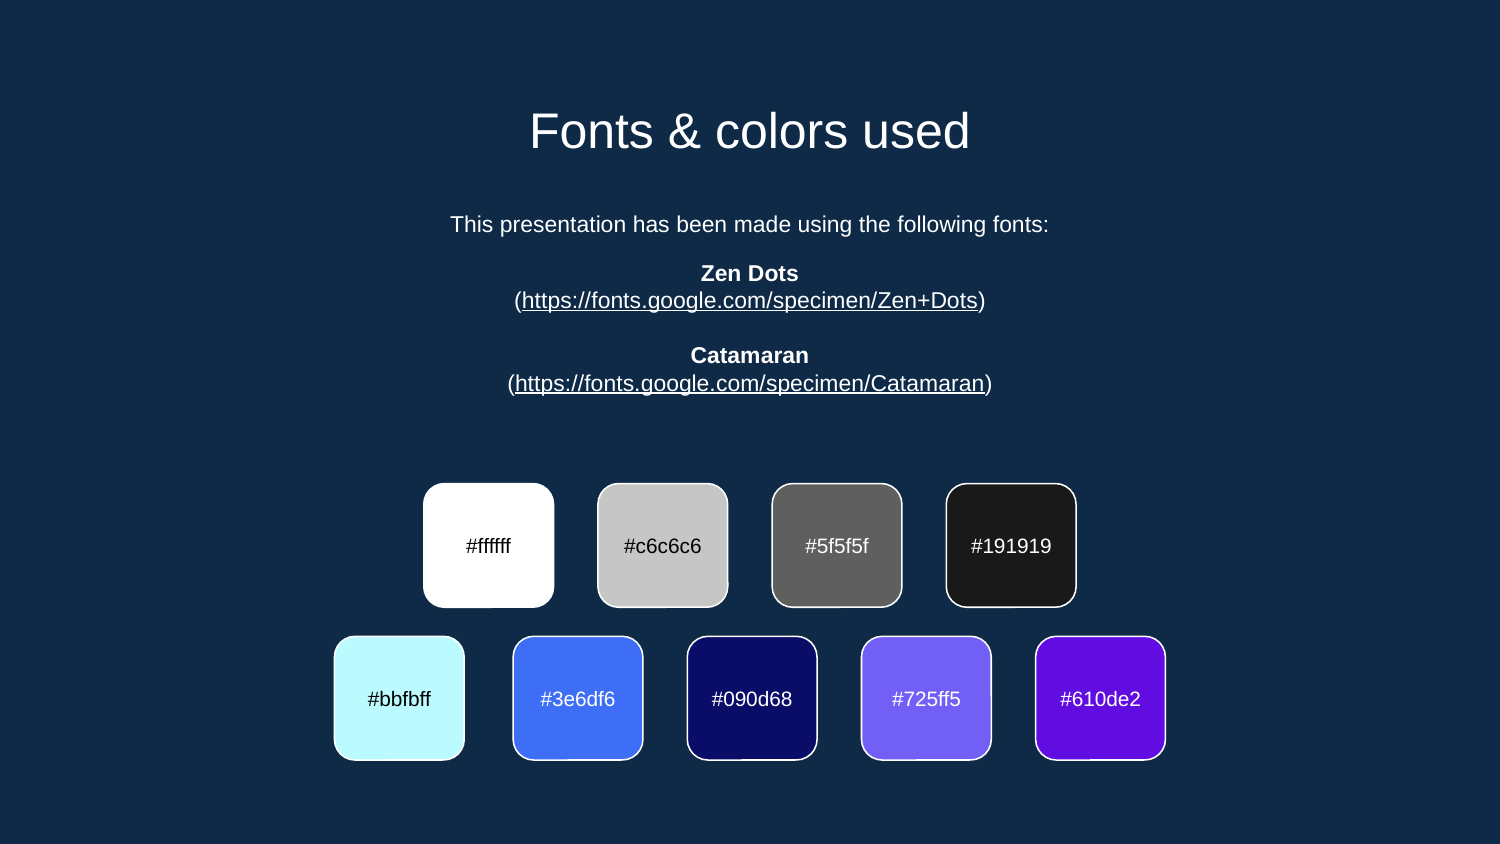

# Fonts & colors used
This presentation has been made using the following fonts:
Zen Dots
(https://fonts.google.com/specimen/Zen+Dots)

Catamaran
(https://fonts.google.com/specimen/Catamaran)

#ffffff
#c6c6c6
#5f5f5f
#191919

#bbfbff
#3e6df6
#090d68
#725ff5
#610de2